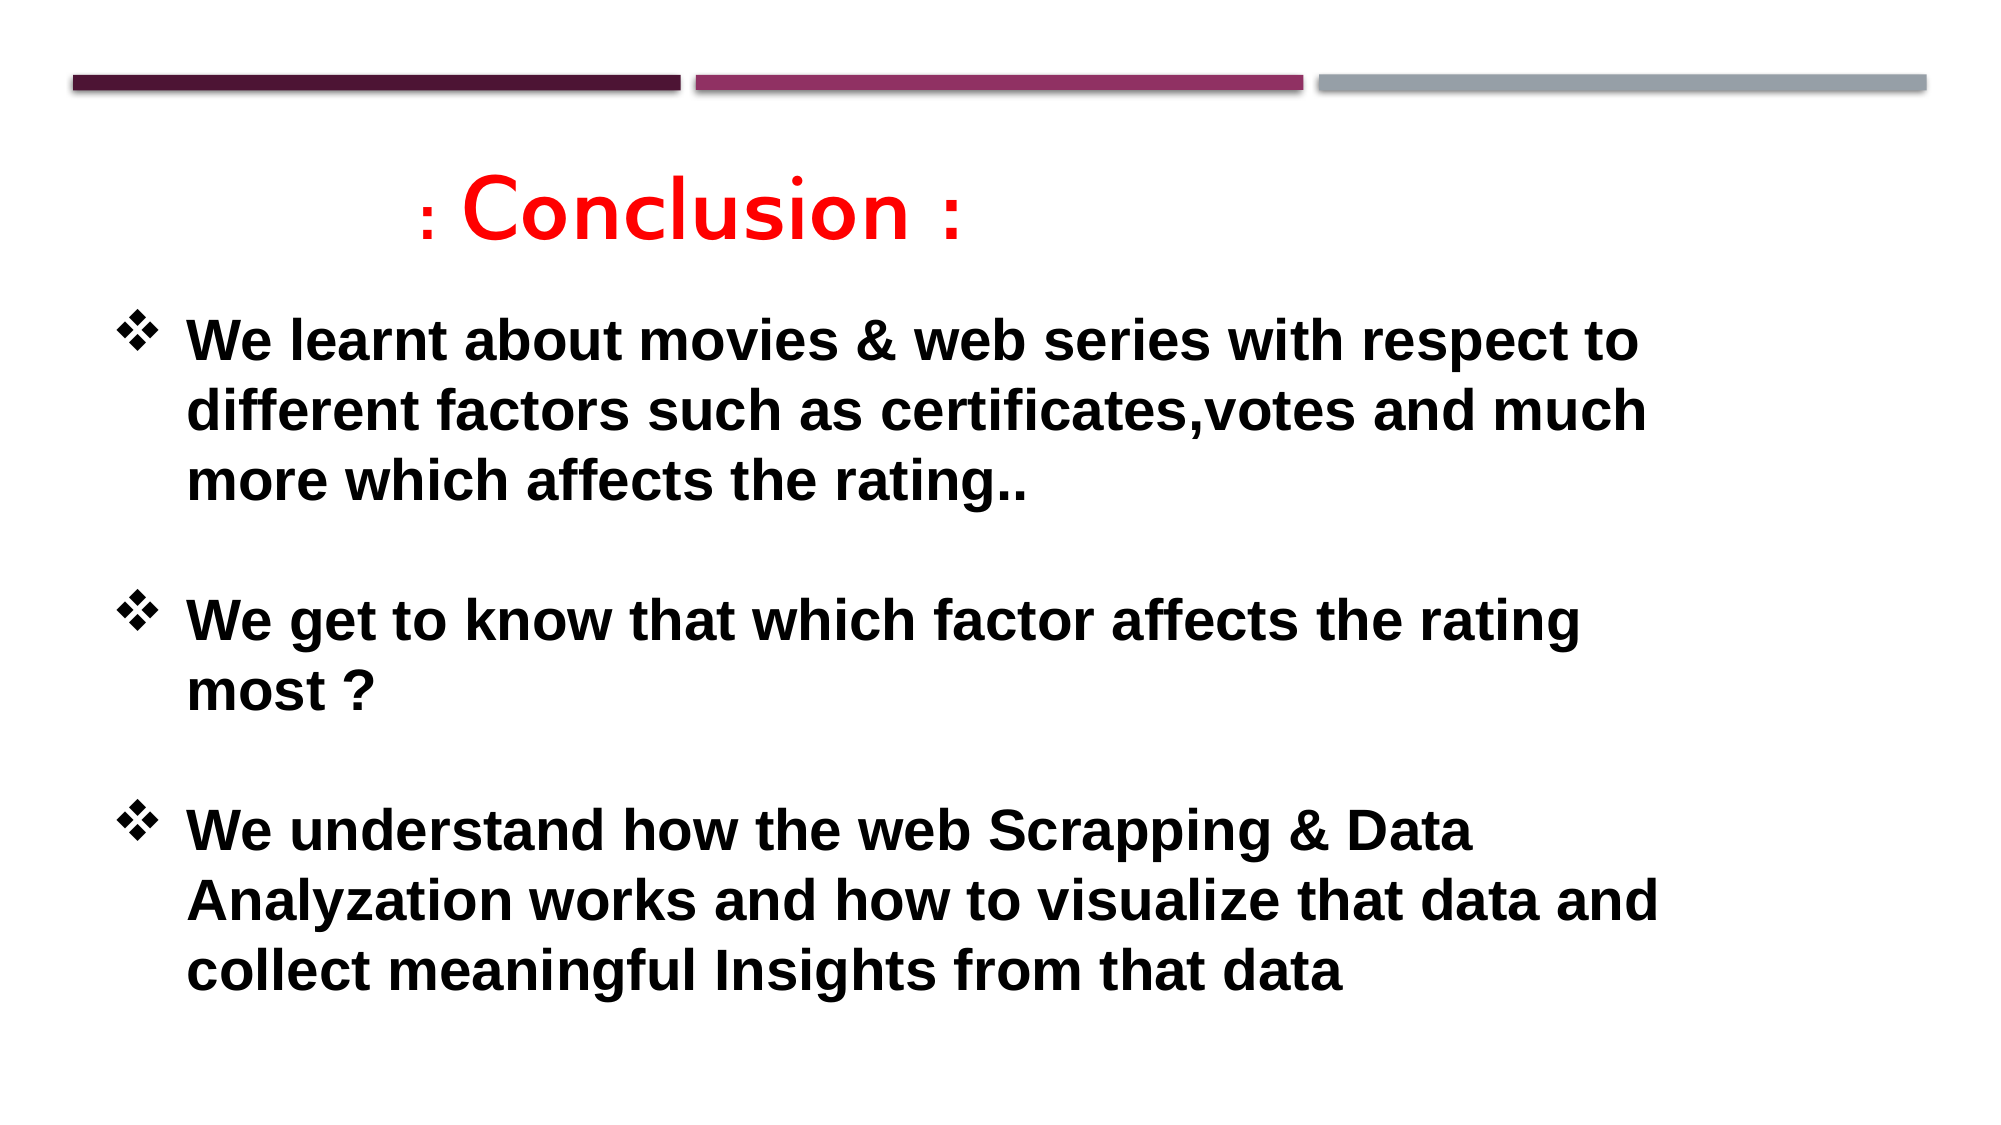

: Conclusion :
We learnt about movies & web series with respect to different factors such as certificates,votes and much more which affects the rating..

We get to know that which factor affects the rating most ?

We understand how the web Scrapping & Data Analyzation works and how to visualize that data and collect meaningful Insights from that data